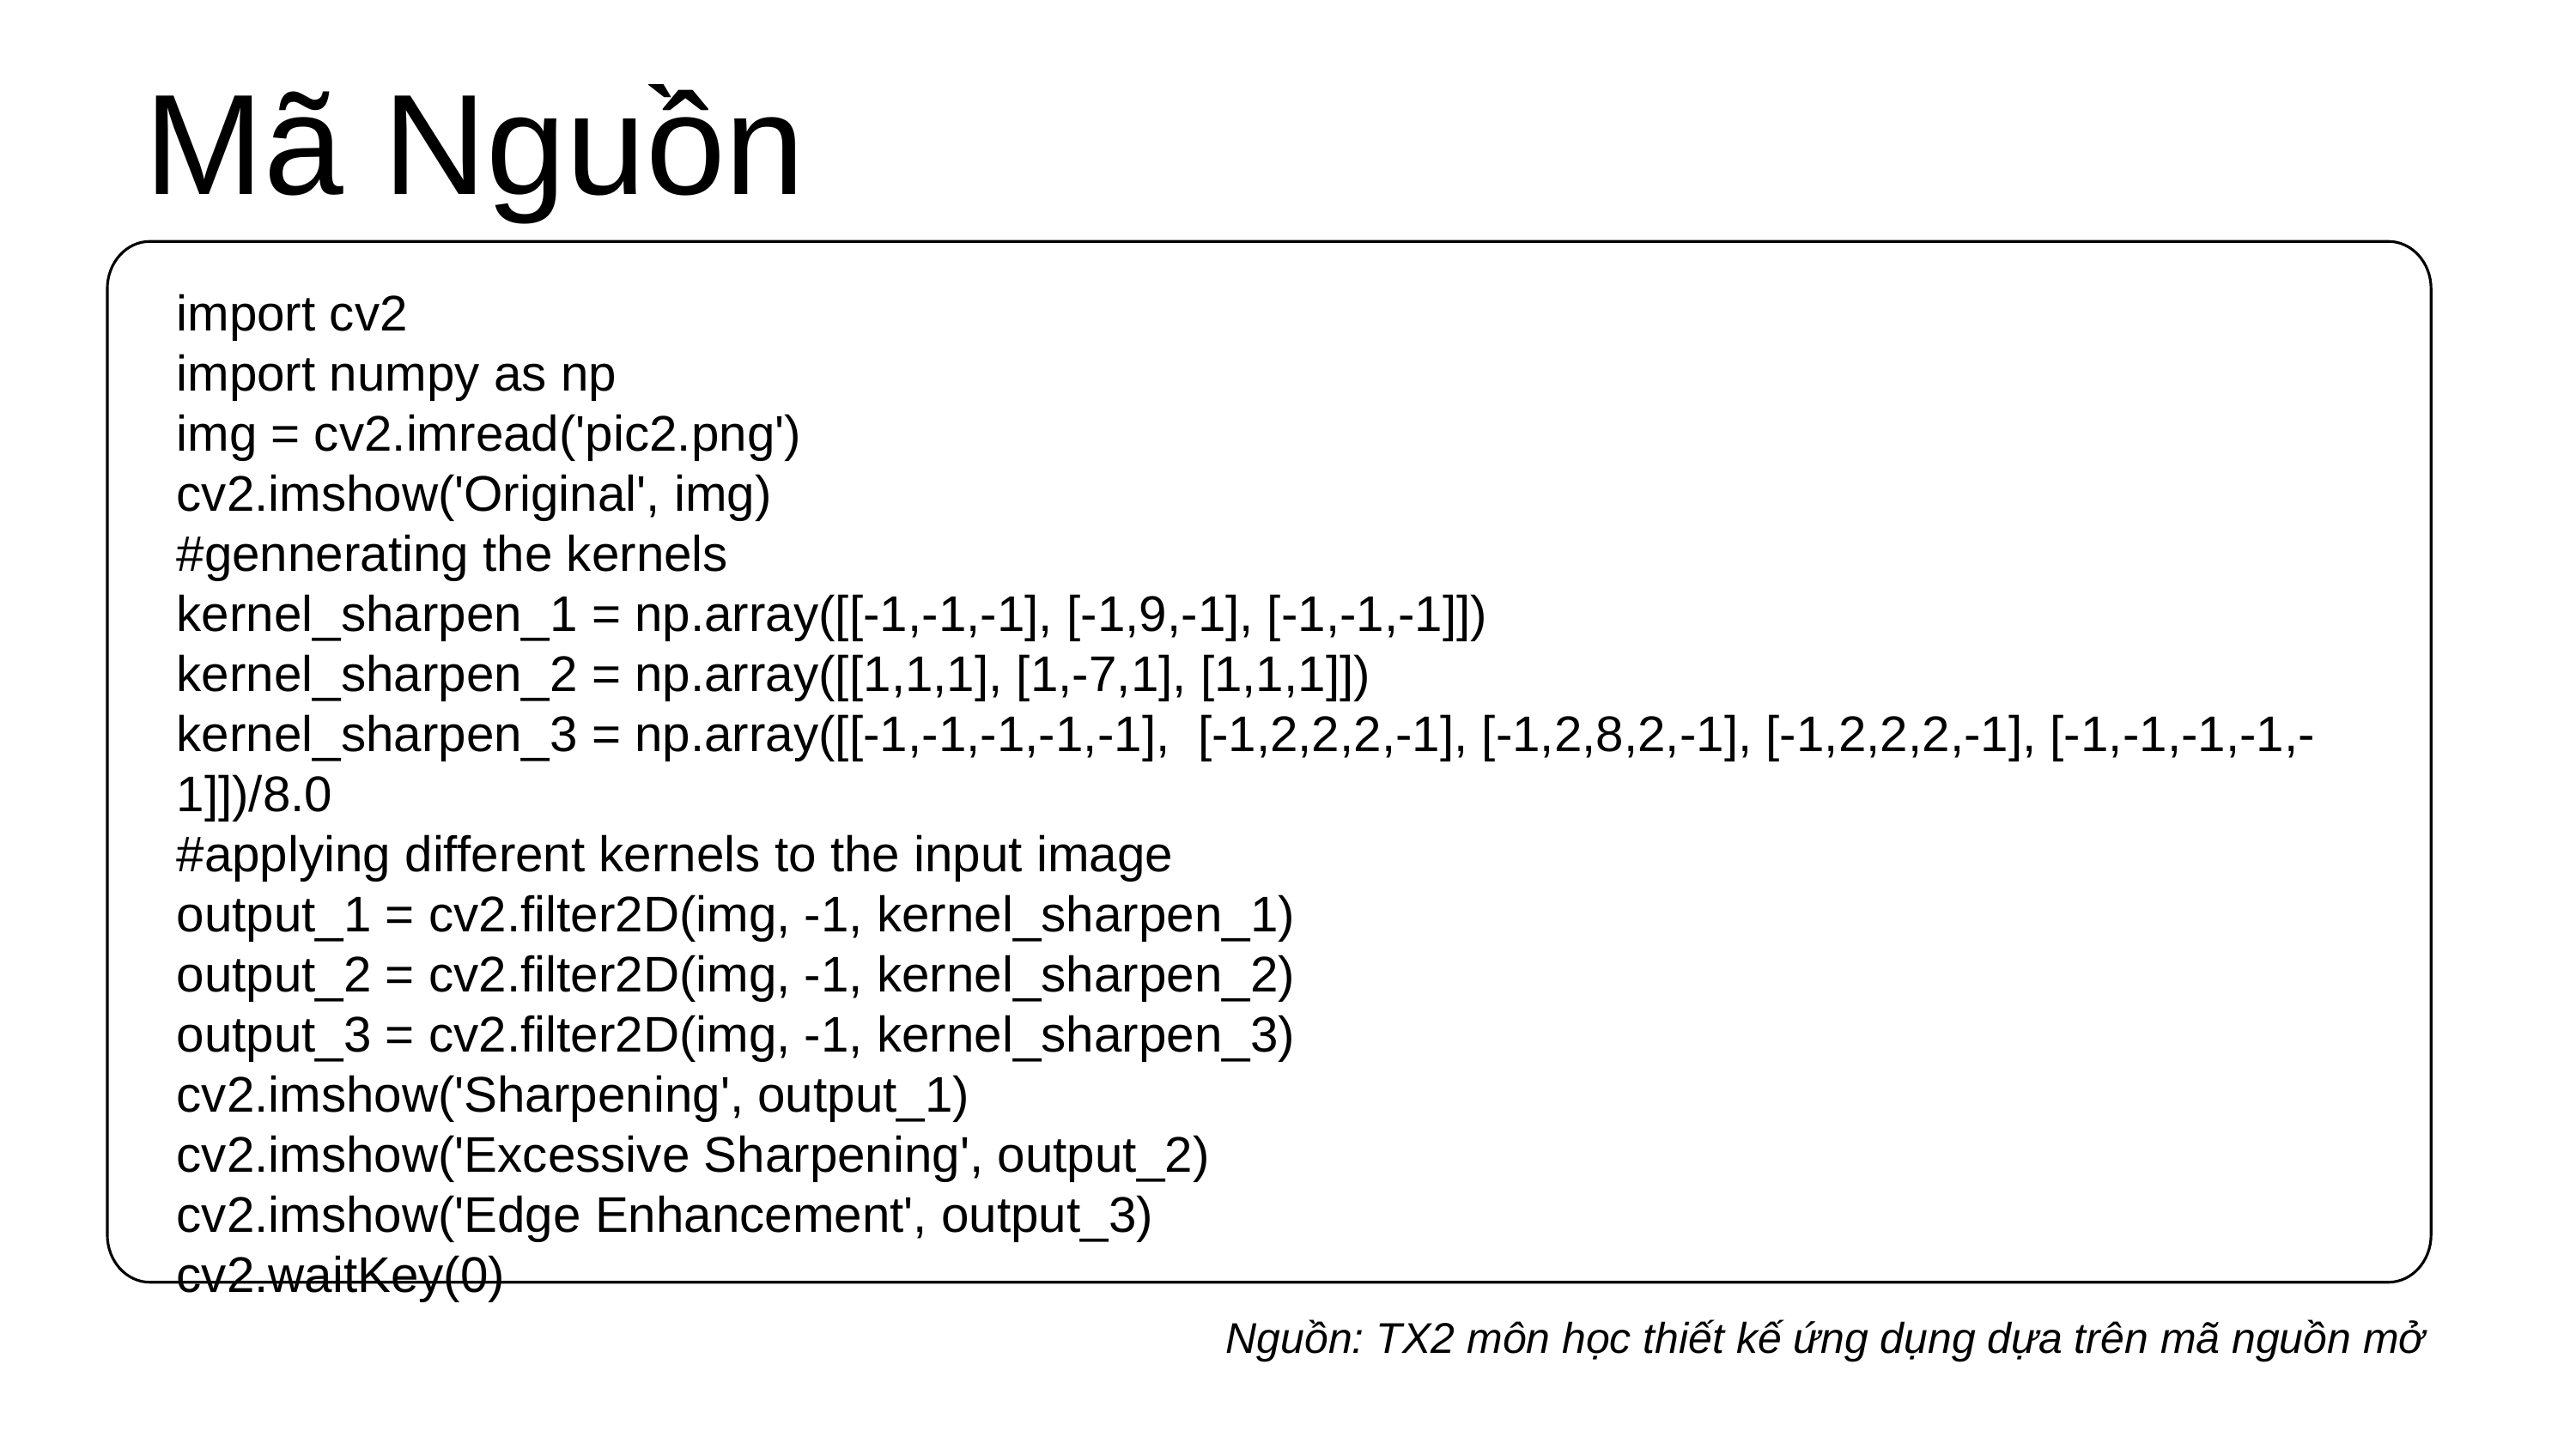

Mã Nguồn

import cv2
import numpy as np
img = cv2.imread('pic2.png')
cv2.imshow('Original', img)
#gennerating the kernels
kernel_sharpen_1 = np.array([[-1,-1,-1], [-1,9,-1], [-1,-1,-1]])
kernel_sharpen_2 = np.array([[1,1,1], [1,-7,1], [1,1,1]])
kernel_sharpen_3 = np.array([[-1,-1,-1,-1,-1],  [-1,2,2,2,-1], [-1,2,8,2,-1], [-1,2,2,2,-1], [-1,-1,-1,-1,-1]])/8.0
#applying different kernels to the input image
output_1 = cv2.filter2D(img, -1, kernel_sharpen_1)
output_2 = cv2.filter2D(img, -1, kernel_sharpen_2)
output_3 = cv2.filter2D(img, -1, kernel_sharpen_3)
cv2.imshow('Sharpening', output_1)
cv2.imshow('Excessive Sharpening', output_2)
cv2.imshow('Edge Enhancement', output_3)
cv2.waitKey(0)
Nguồn: TX2 môn học thiết kế ứng dụng dựa trên mã nguồn mở